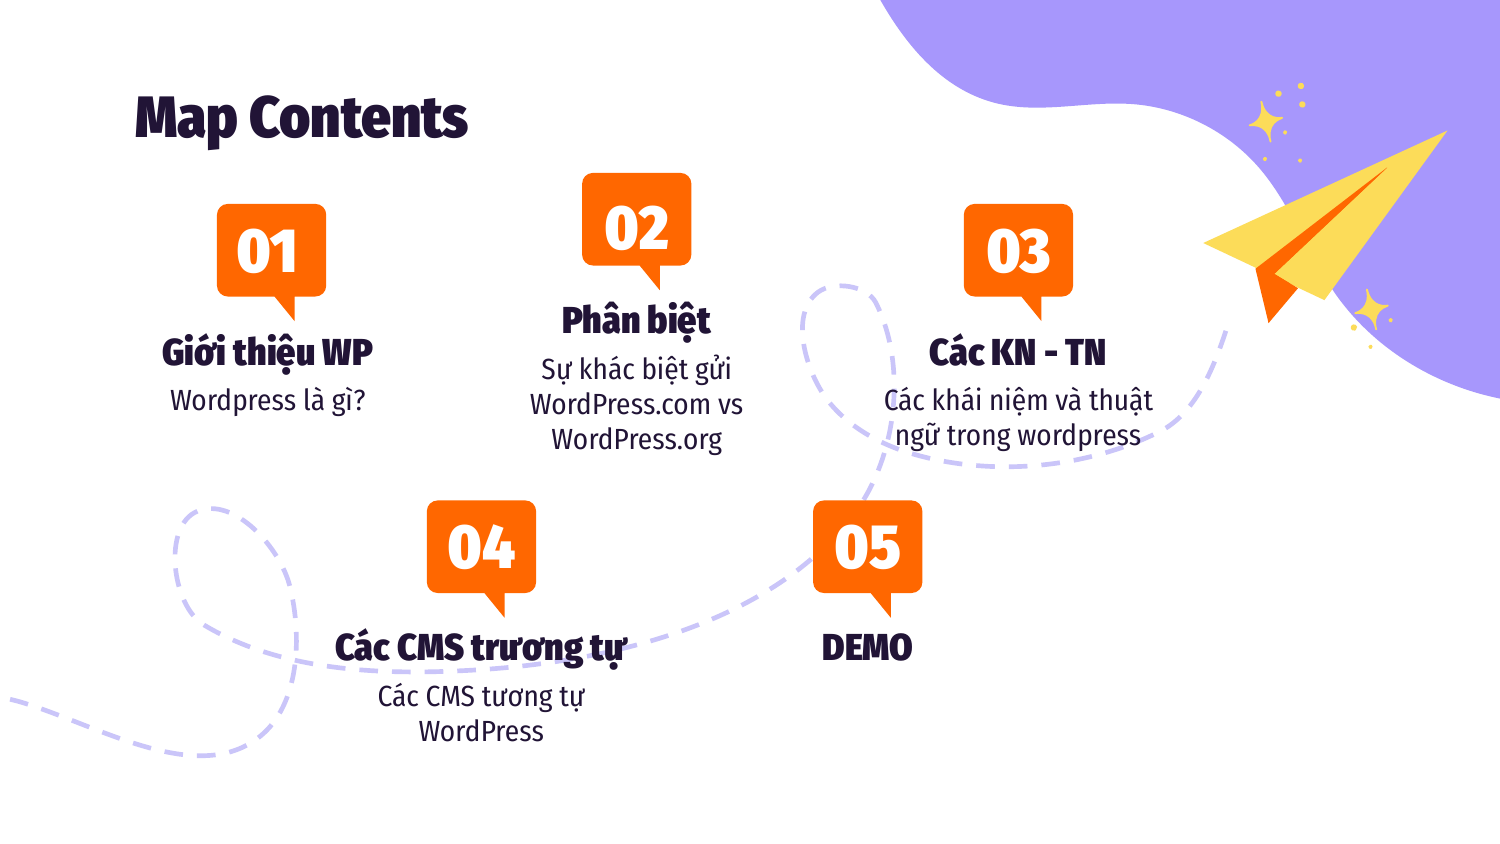

# Map Contents

02
01
03
Phân biệt

Giới thiệu WP
Các KN - TN
Sự khác biệt gửi WordPress.com vs WordPress.org
Wordpress là gì?
Các khái niệm và thuật ngữ trong wordpress

04
05
06
Các CMS trương tự
DEMO
Các CMS tương tự WordPress